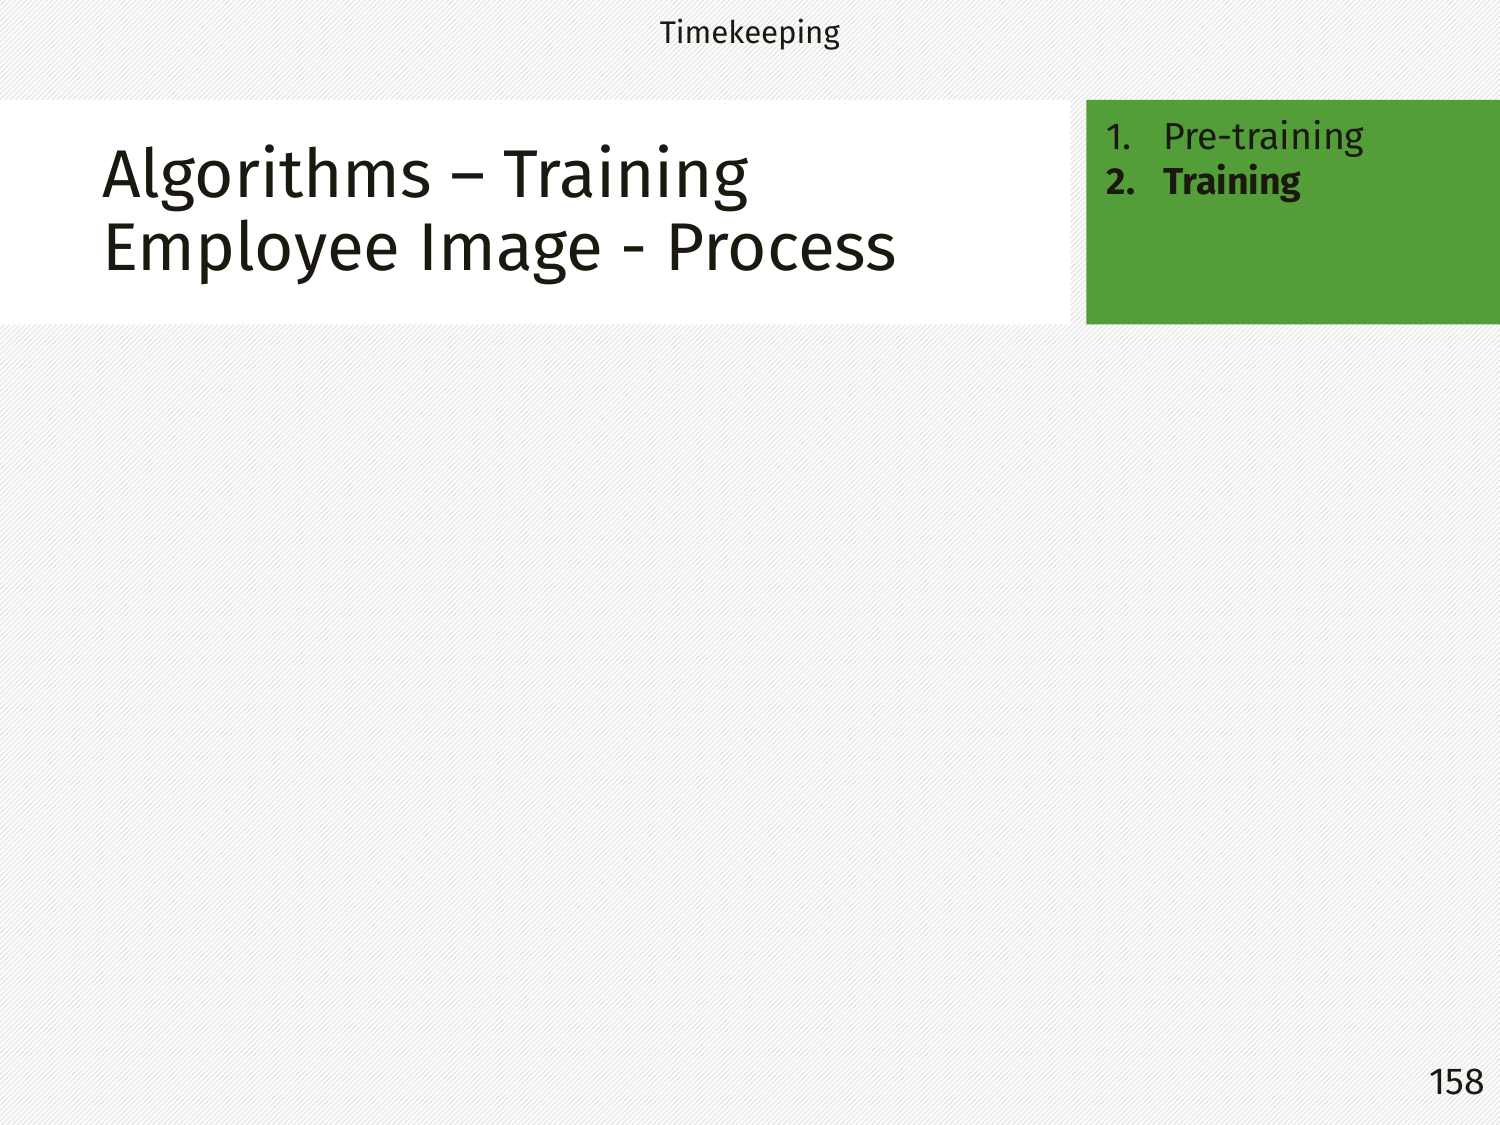

Timekeeping
Pre-training
Training
# Algorithms – Training Employee Image - Process
158